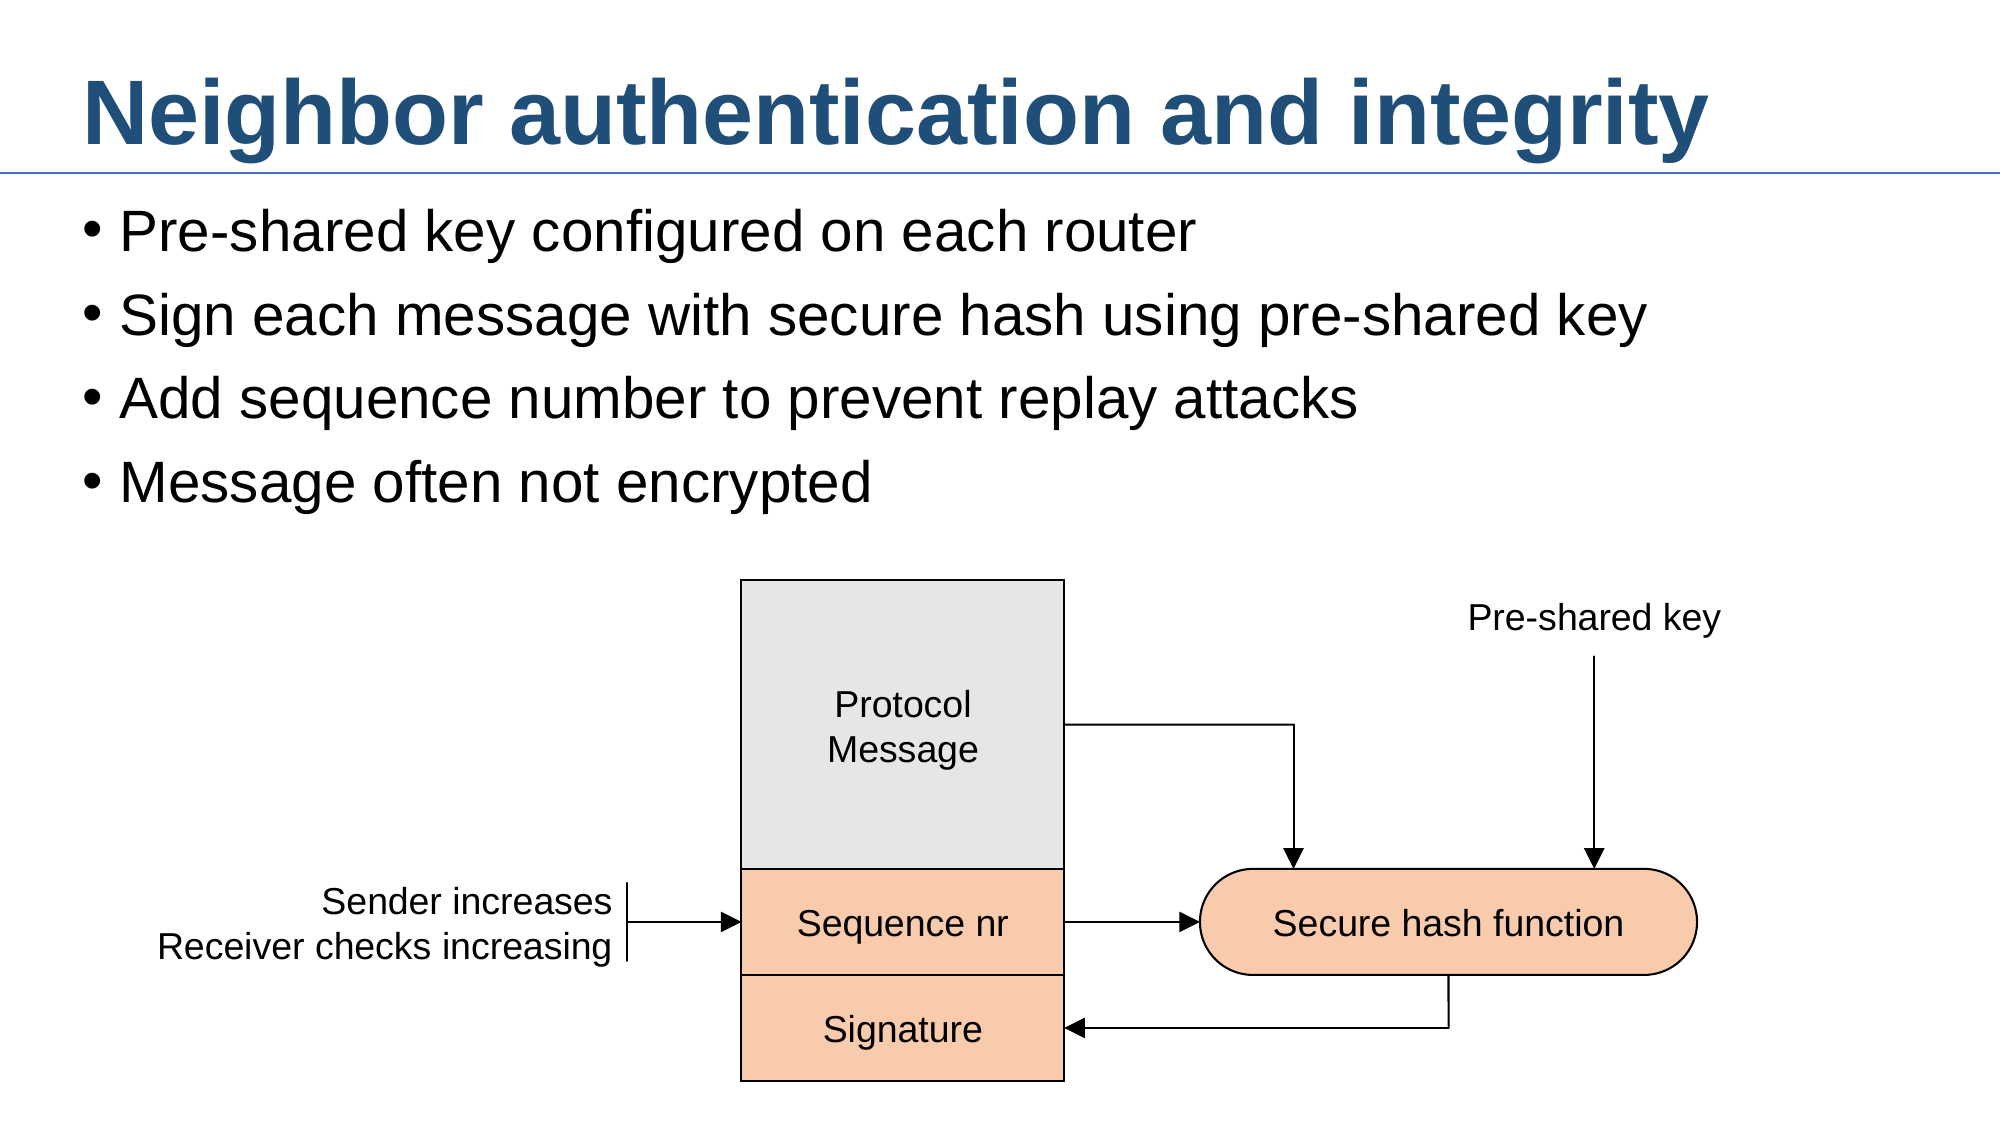

# Neighbor authentication and integrity
Pre-shared key configured on each router
Sign each message with secure hash using pre-shared key
Add sequence number to prevent replay attacks
Message often not encrypted
Pre-shared key
Protocol
Message
Sender increases
Receiver checks increasing
Sequence nr
Secure hash function
Signature